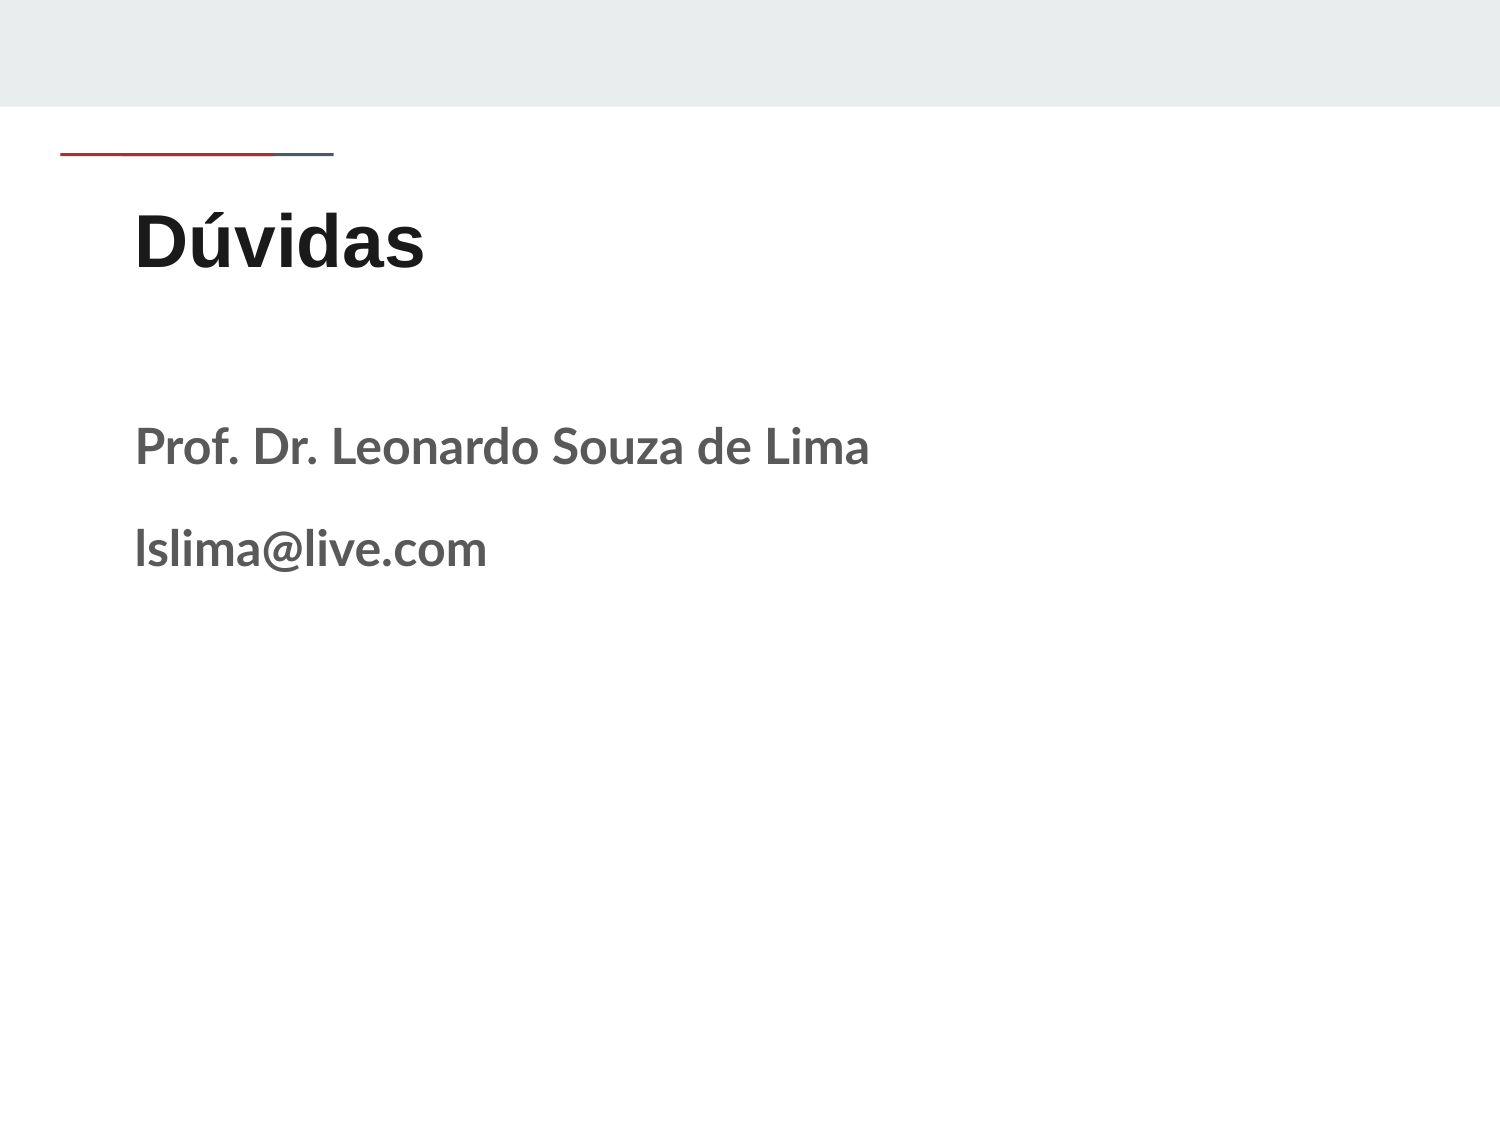

# Dúvidas
Prof. Dr. Leonardo Souza de Lima
lslima@live.com